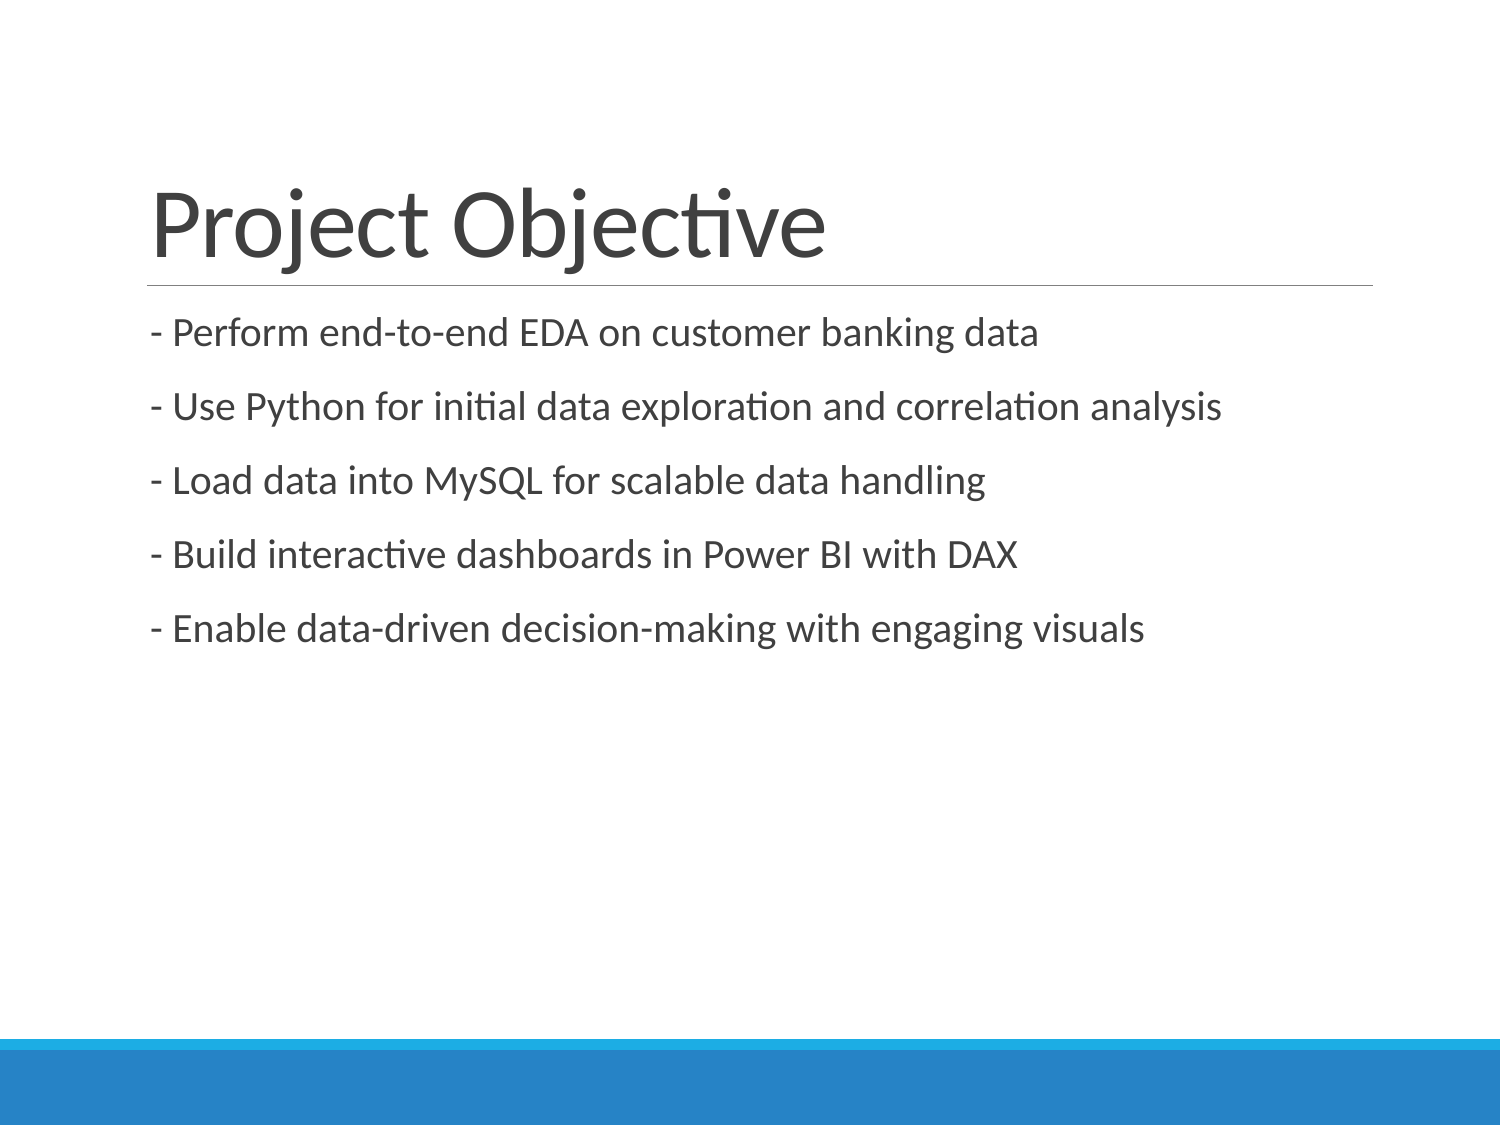

# Project Objective
- Perform end-to-end EDA on customer banking data
- Use Python for initial data exploration and correlation analysis
- Load data into MySQL for scalable data handling
- Build interactive dashboards in Power BI with DAX
- Enable data-driven decision-making with engaging visuals